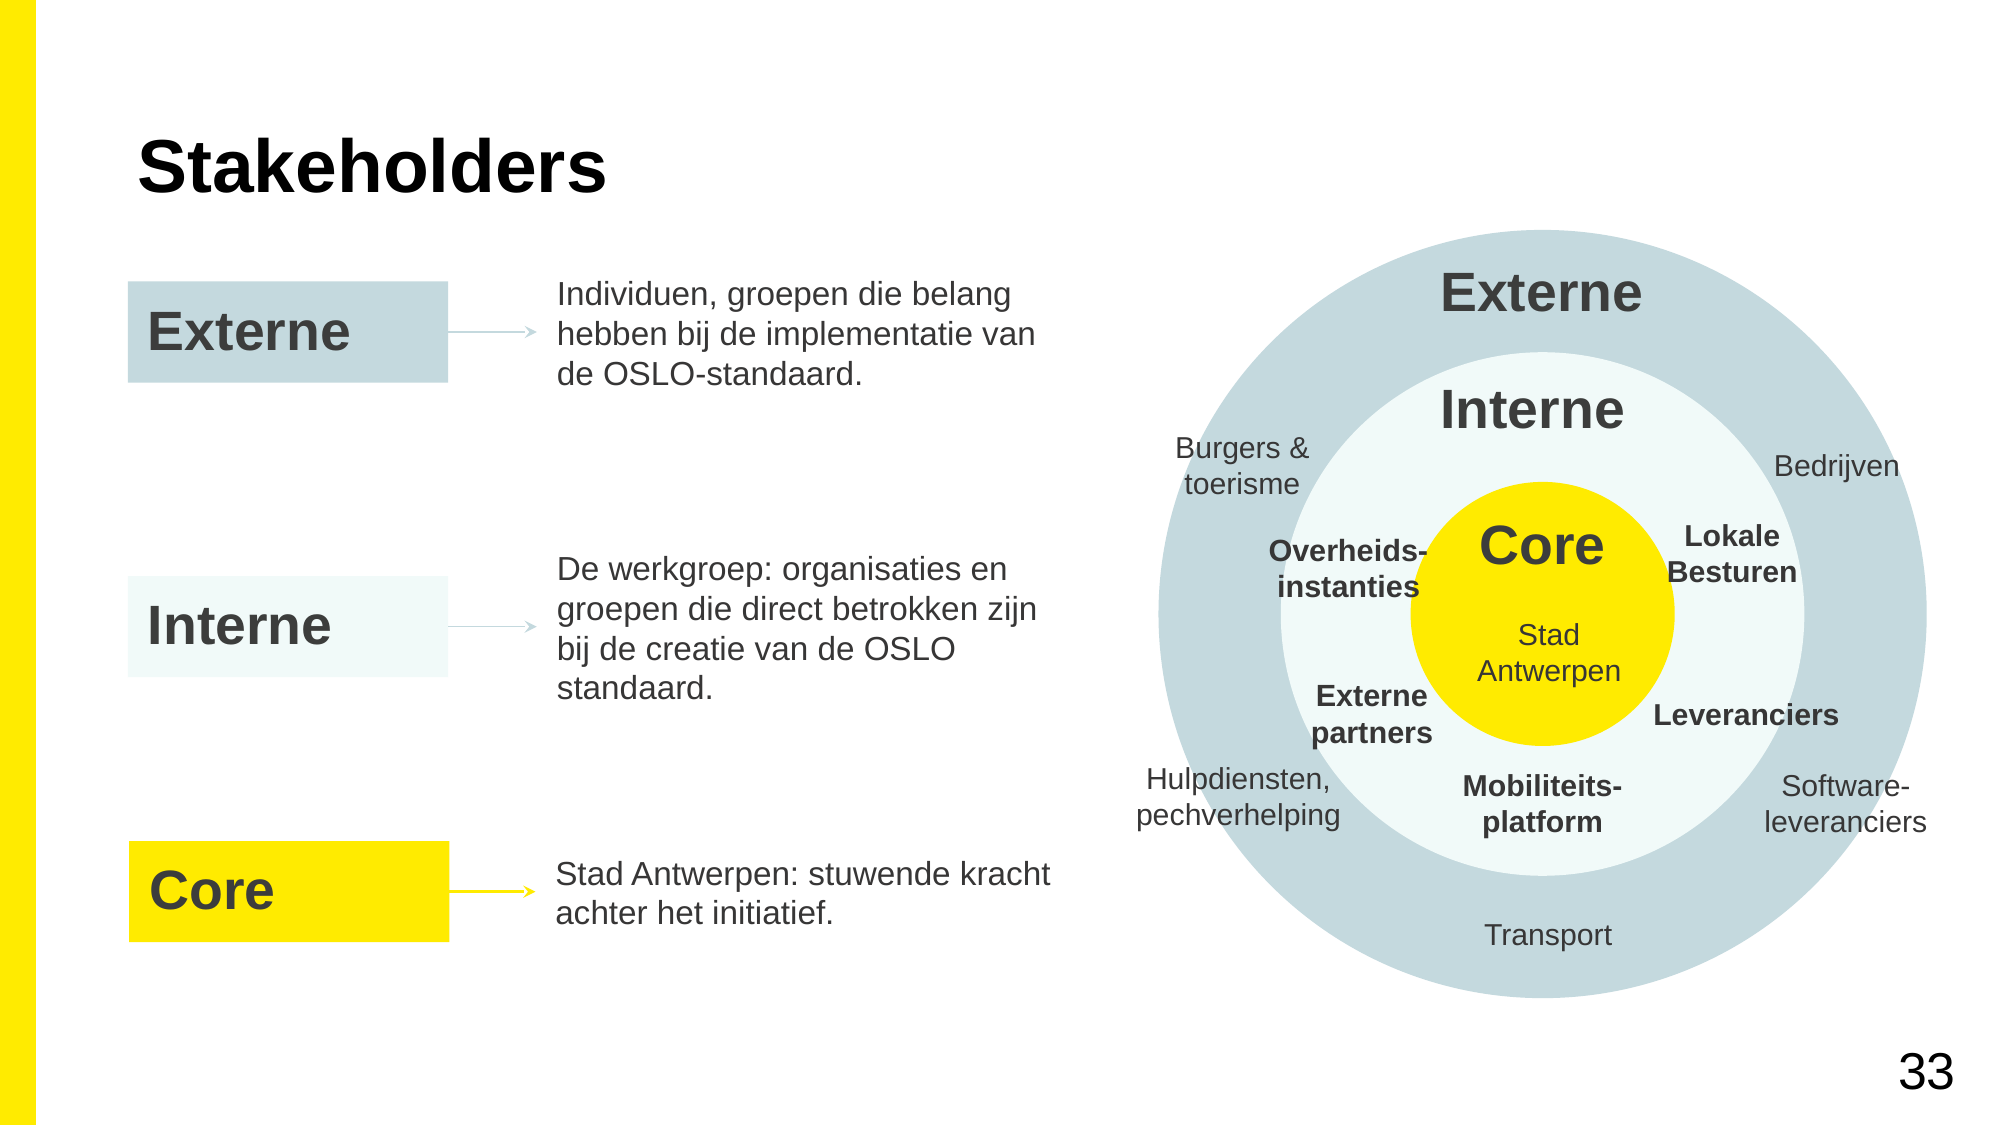

# Stakeholders

Externe
Individuen, groepen die belang hebben bij de implementatie van de OSLO-standaard.
Externe

Interne
Burgers & toerisme
Bedrijven

Core
Lokale Besturen
Overheids-
instanties
De werkgroep: organisaties en groepen die direct betrokken zijn bij de creatie van de OSLO standaard.
Interne
Stad Antwerpen
Externe partners
Leveranciers
Hulpdiensten, pechverhelping
Software- leveranciers
Mobiliteits- platform
Stad Antwerpen: stuwende kracht achter het initiatief.
Core
Transport
33